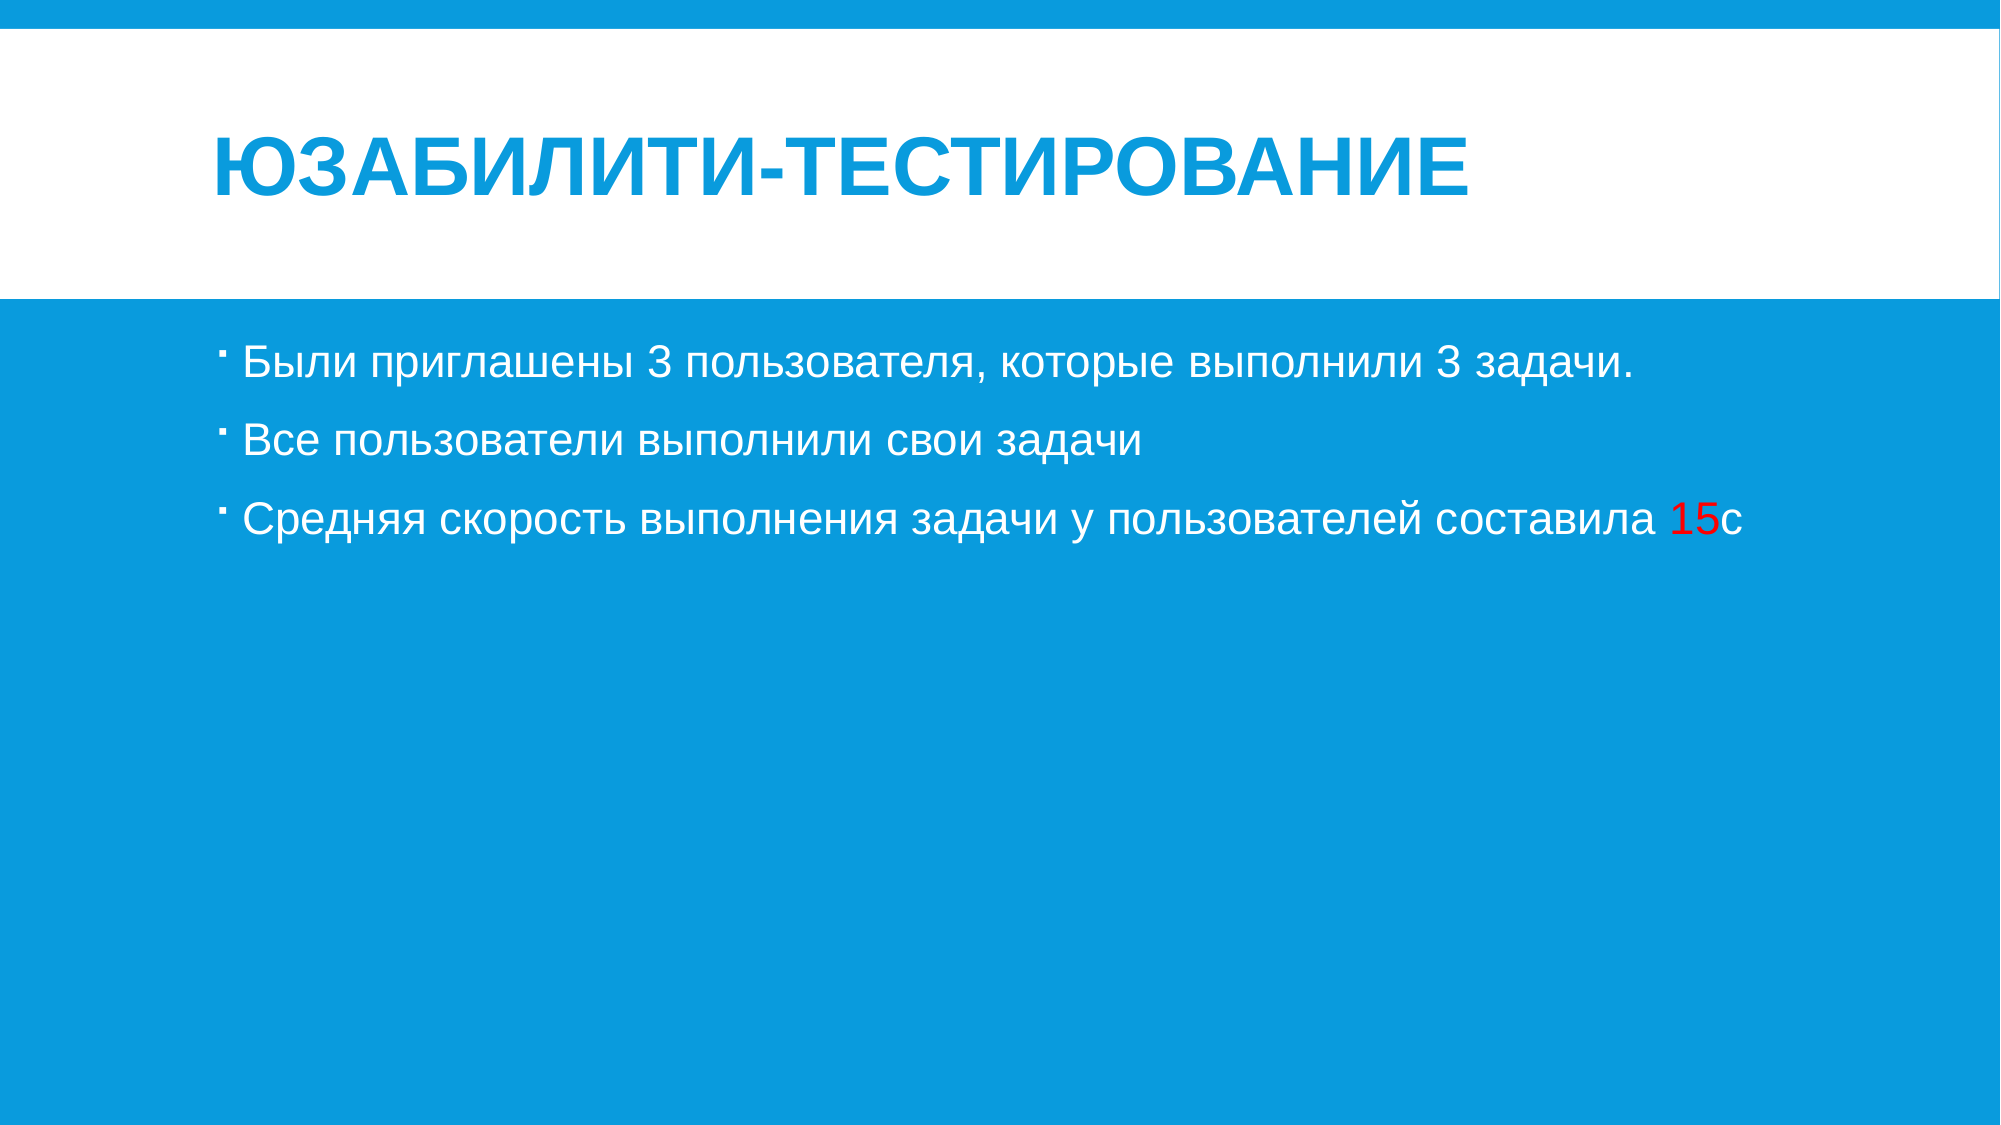

# Юзабилити-тестирование
Были приглашены 3 пользователя, которые выполнили 3 задачи.
Все пользователи выполнили свои задачи
Средняя скорость выполнения задачи у пользователей составила 15с